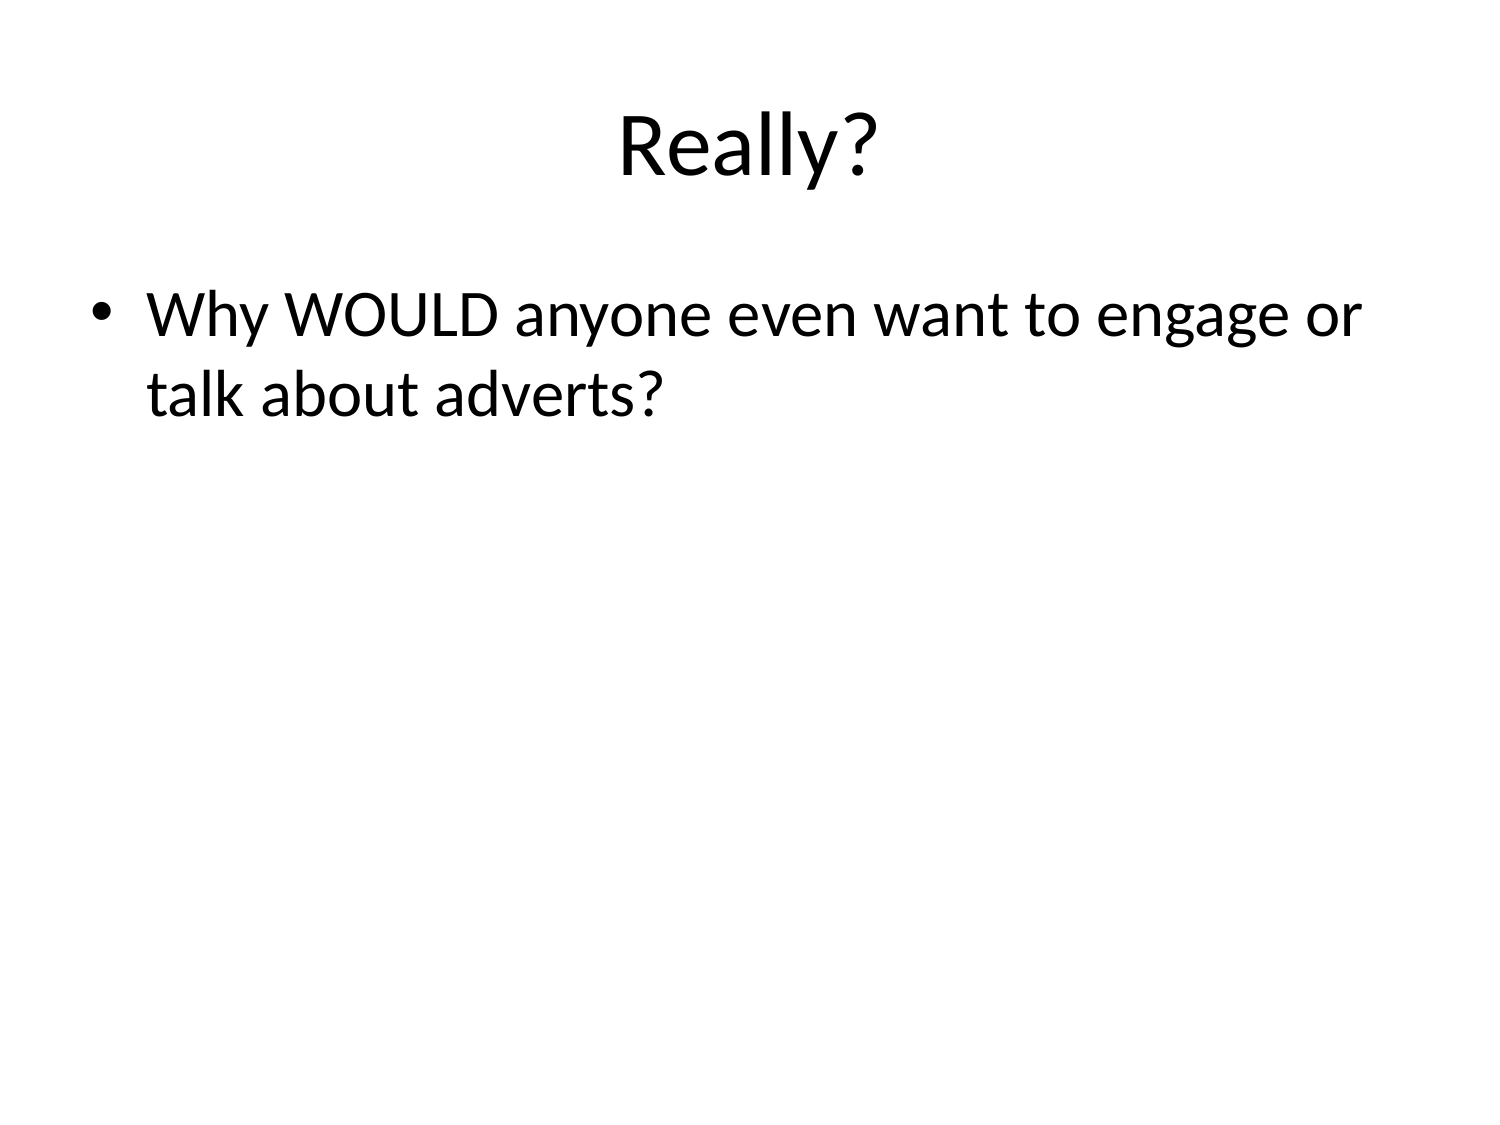

# Really?
Why WOULD anyone even want to engage or talk about adverts?